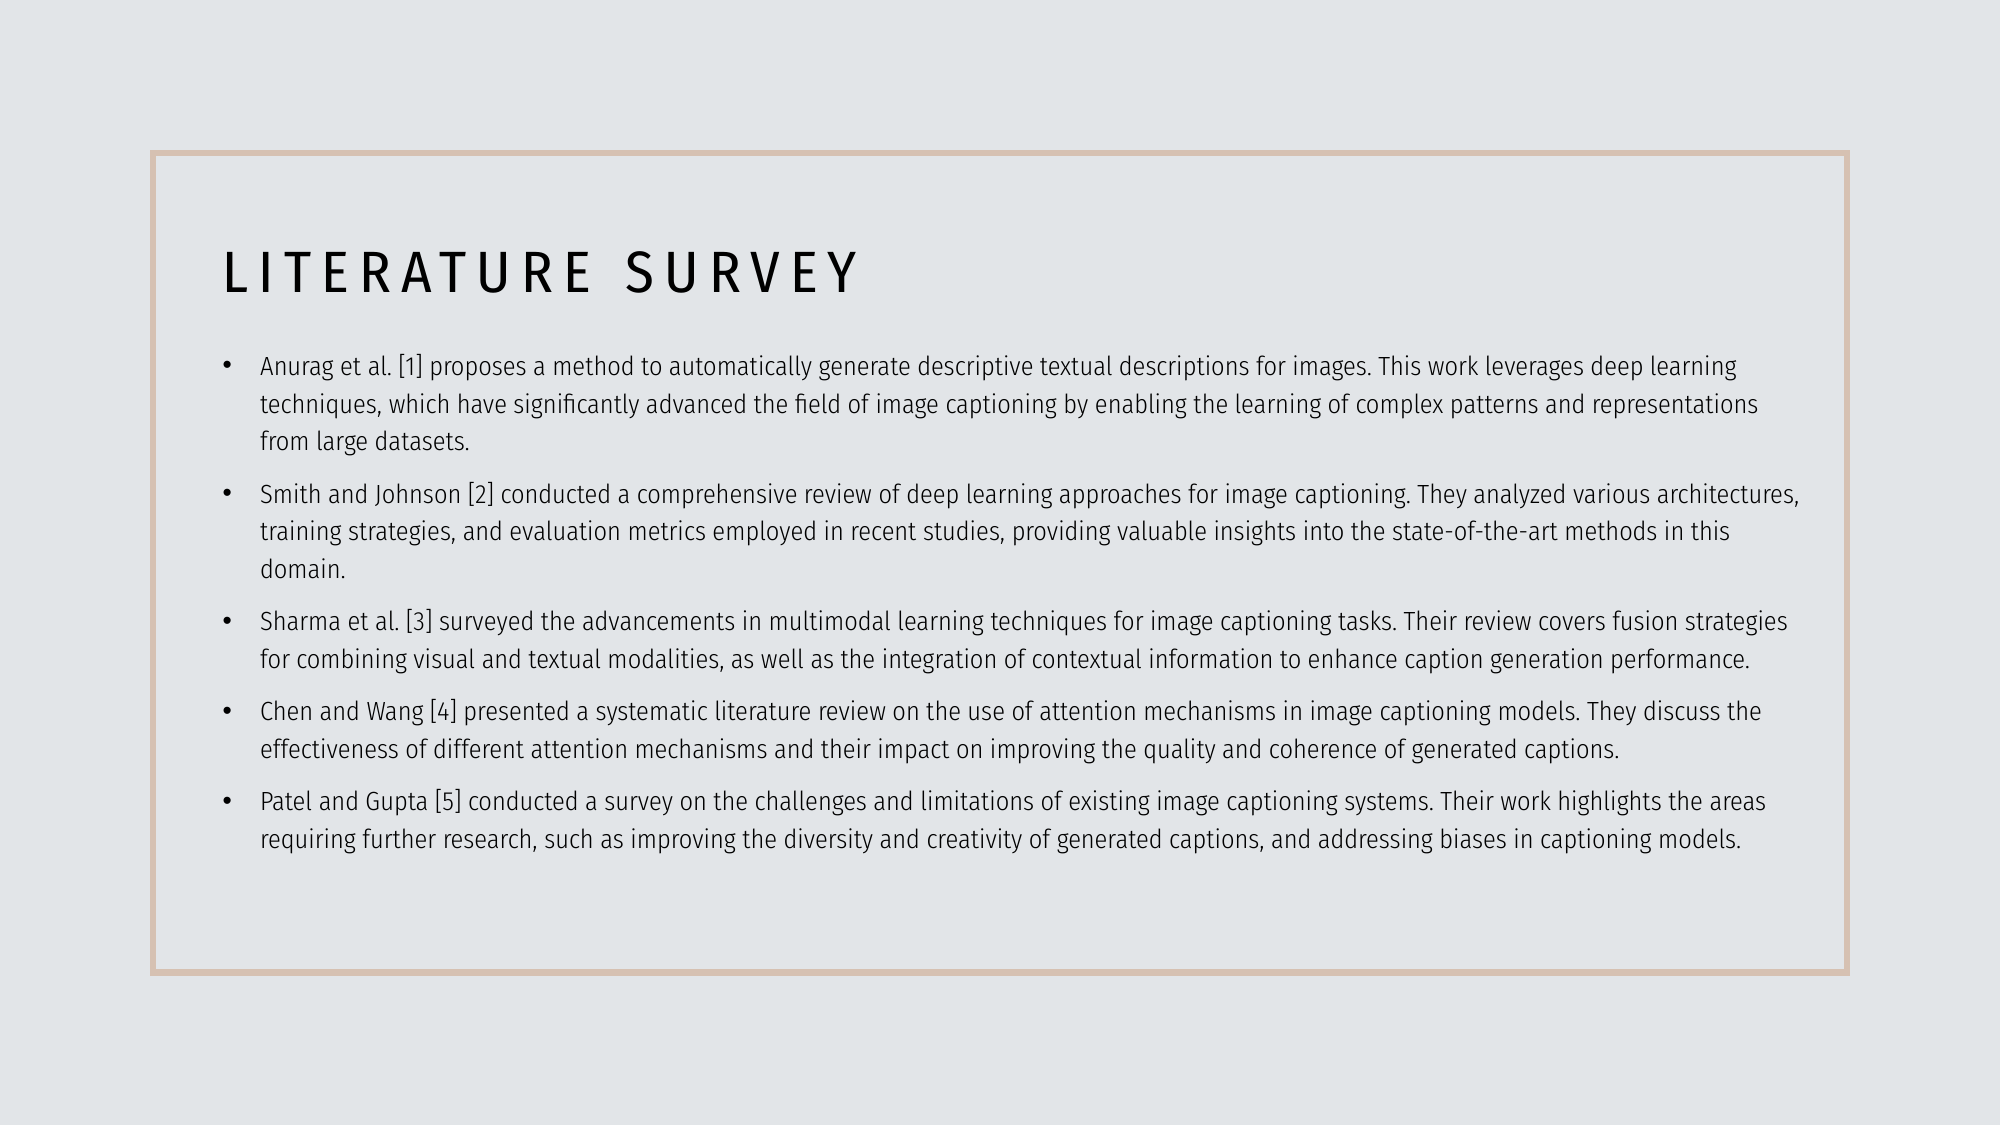

# Literature Survey
Anurag et al. [1] proposes a method to automatically generate descriptive textual descriptions for images. This work leverages deep learning techniques, which have significantly advanced the field of image captioning by enabling the learning of complex patterns and representations from large datasets.
Smith and Johnson [2] conducted a comprehensive review of deep learning approaches for image captioning. They analyzed various architectures, training strategies, and evaluation metrics employed in recent studies, providing valuable insights into the state-of-the-art methods in this domain.
Sharma et al. [3] surveyed the advancements in multimodal learning techniques for image captioning tasks. Their review covers fusion strategies for combining visual and textual modalities, as well as the integration of contextual information to enhance caption generation performance.
Chen and Wang [4] presented a systematic literature review on the use of attention mechanisms in image captioning models. They discuss the effectiveness of different attention mechanisms and their impact on improving the quality and coherence of generated captions.
Patel and Gupta [5] conducted a survey on the challenges and limitations of existing image captioning systems. Their work highlights the areas requiring further research, such as improving the diversity and creativity of generated captions, and addressing biases in captioning models.